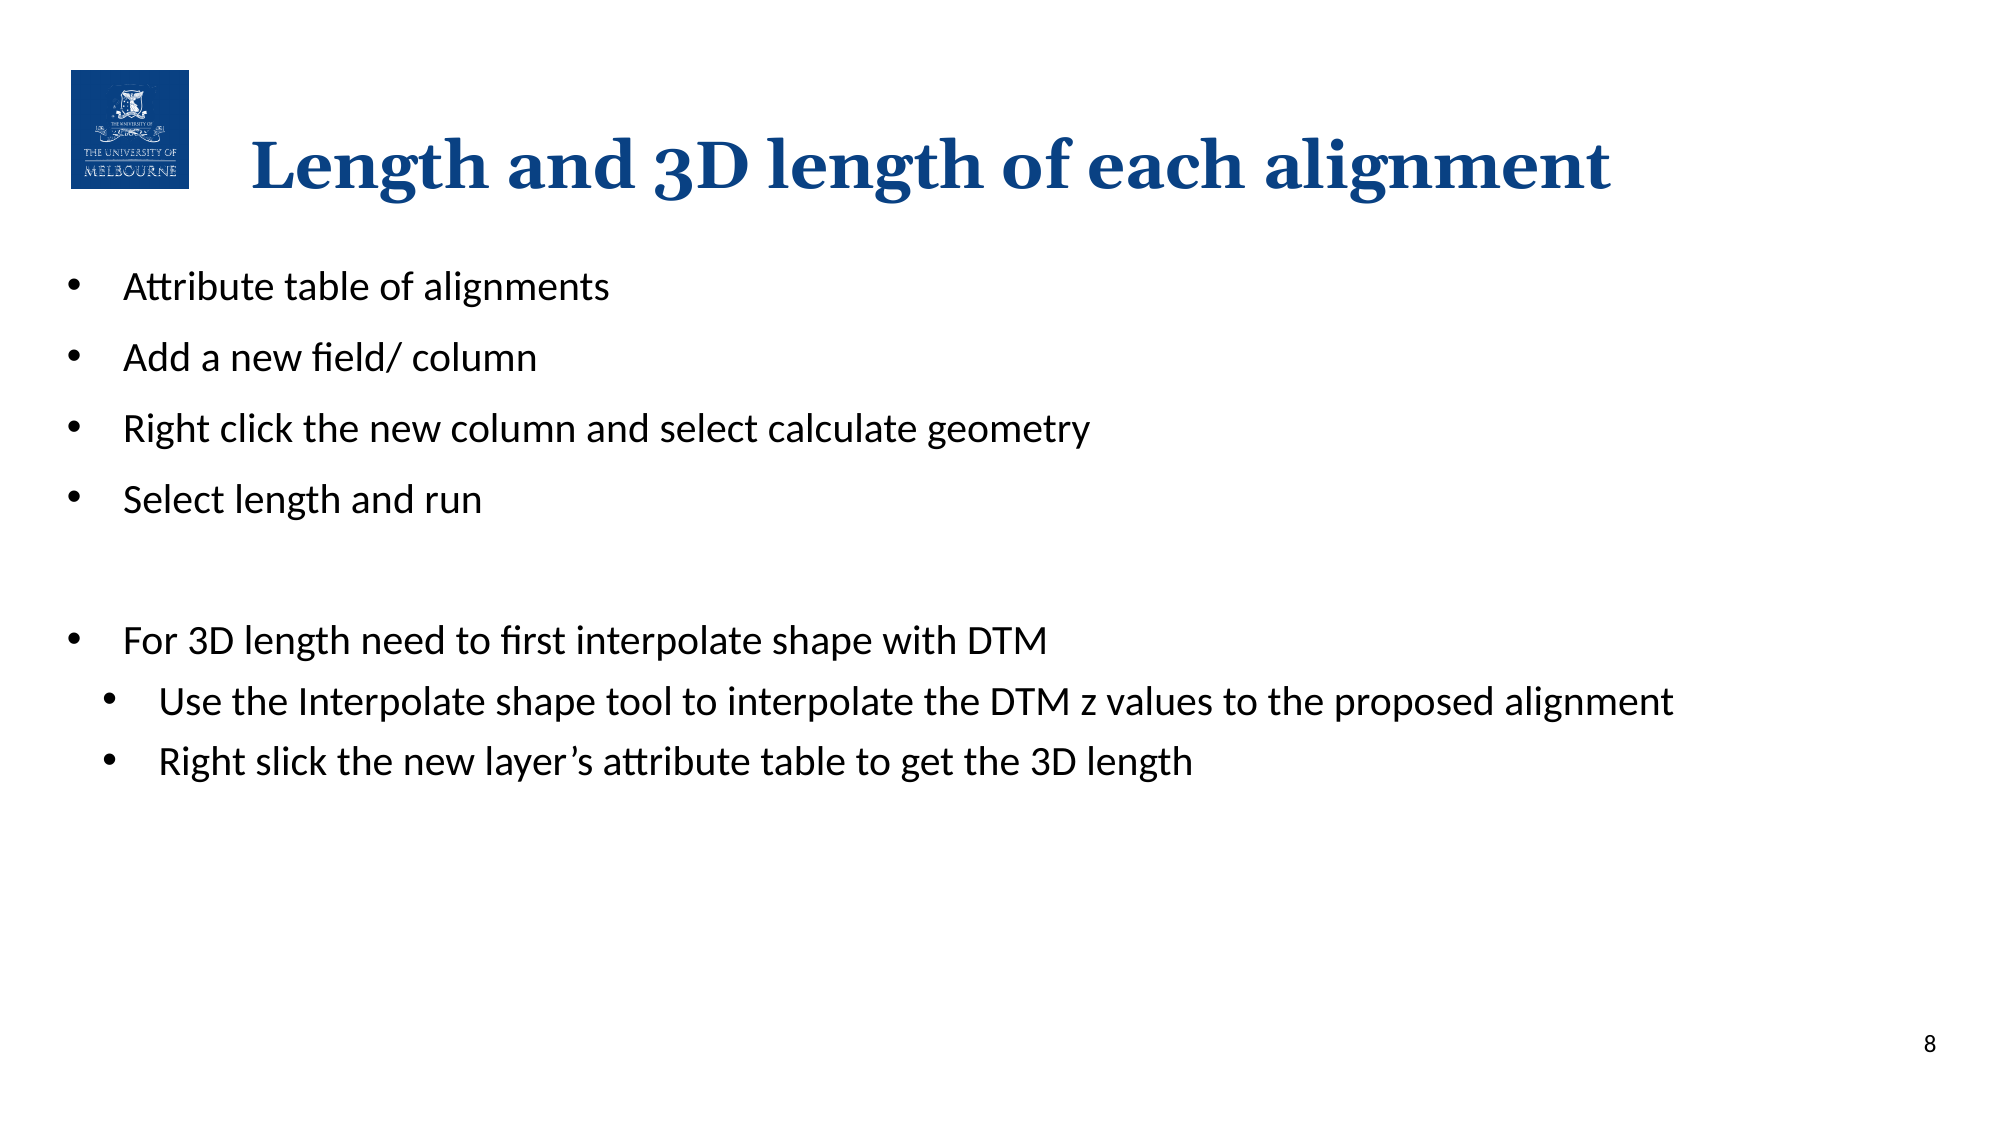

# Length and 3D length of each alignment
Attribute table of alignments
Add a new field/ column
Right click the new column and select calculate geometry
Select length and run

For 3D length need to first interpolate shape with DTM
Use the Interpolate shape tool to interpolate the DTM z values to the proposed alignment
Right slick the new layer’s attribute table to get the 3D length

8